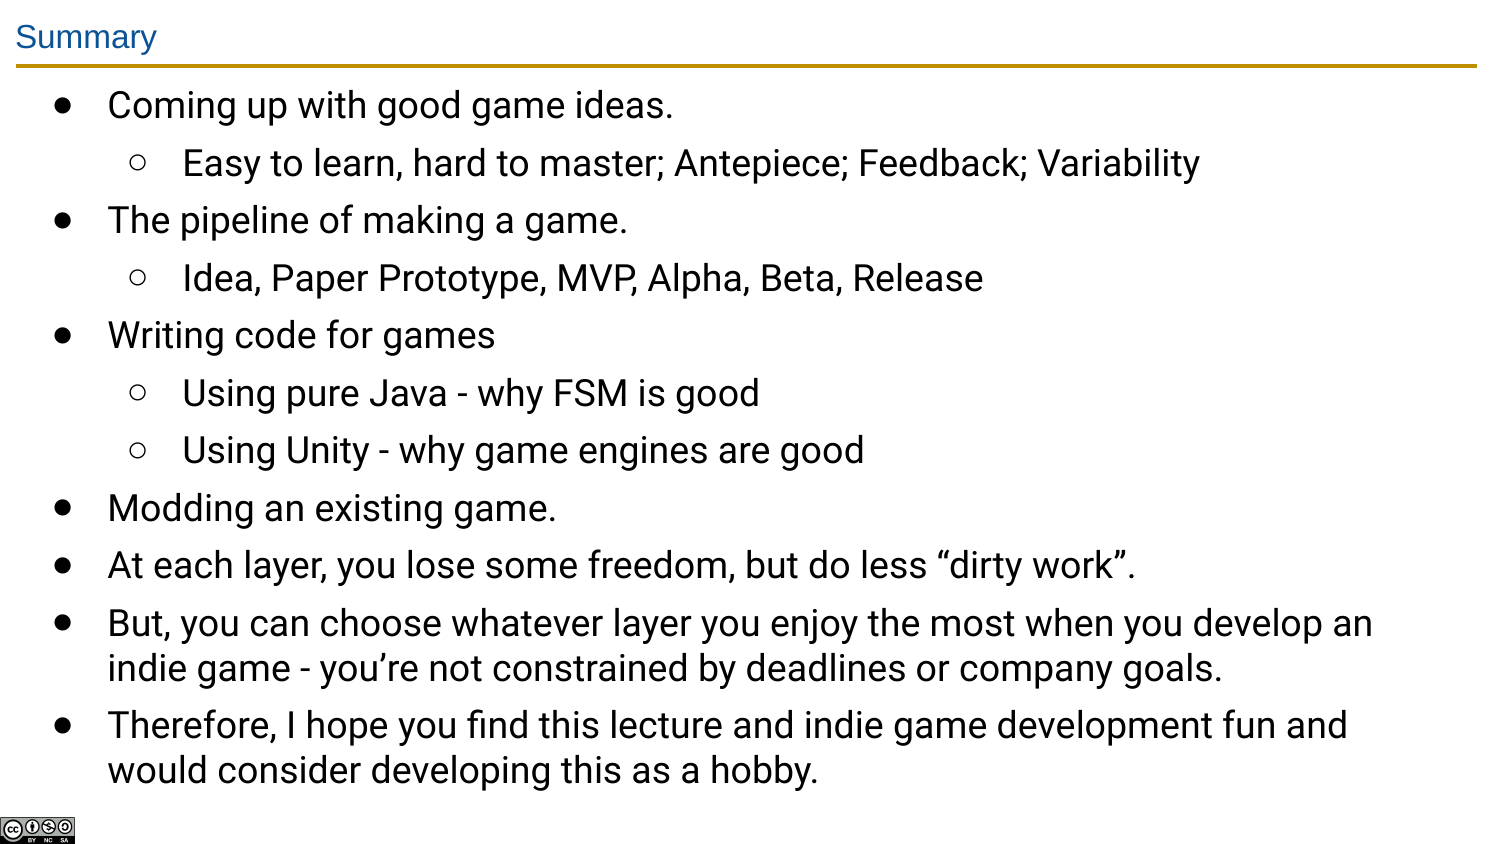

# Summary
Coming up with good game ideas.
Easy to learn, hard to master; Antepiece; Feedback; Variability
The pipeline of making a game.
Idea, Paper Prototype, MVP, Alpha, Beta, Release
Writing code for games
Using pure Java - why FSM is good
Using Unity - why game engines are good
Modding an existing game.
At each layer, you lose some freedom, but do less “dirty work”.
But, you can choose whatever layer you enjoy the most when you develop an indie game - you’re not constrained by deadlines or company goals.
Therefore, I hope you find this lecture and indie game development fun and would consider developing this as a hobby.